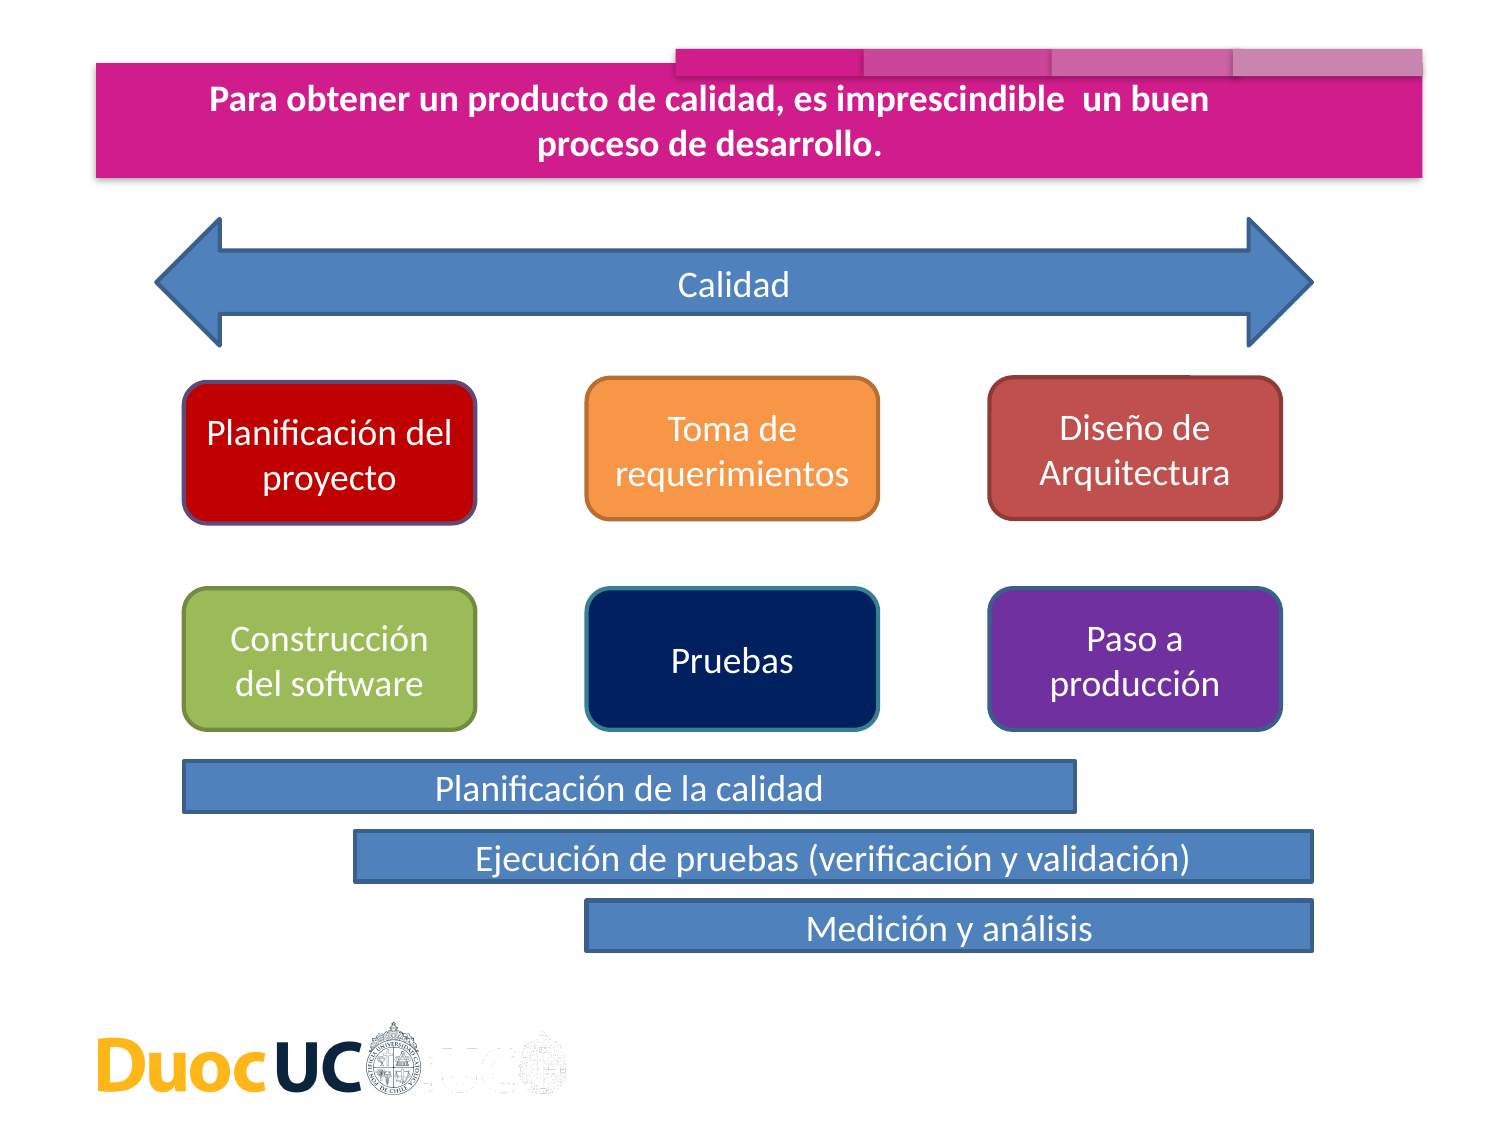

Para obtener un producto de calidad, es imprescindible  un buen proceso de desarrollo.
Calidad
Diseño de Arquitectura
Toma de requerimientos
Planificación del proyecto
Construcción del software
Pruebas
Paso a producción
Planificación de la calidad
Ejecución de pruebas (verificación y validación)
Medición y análisis